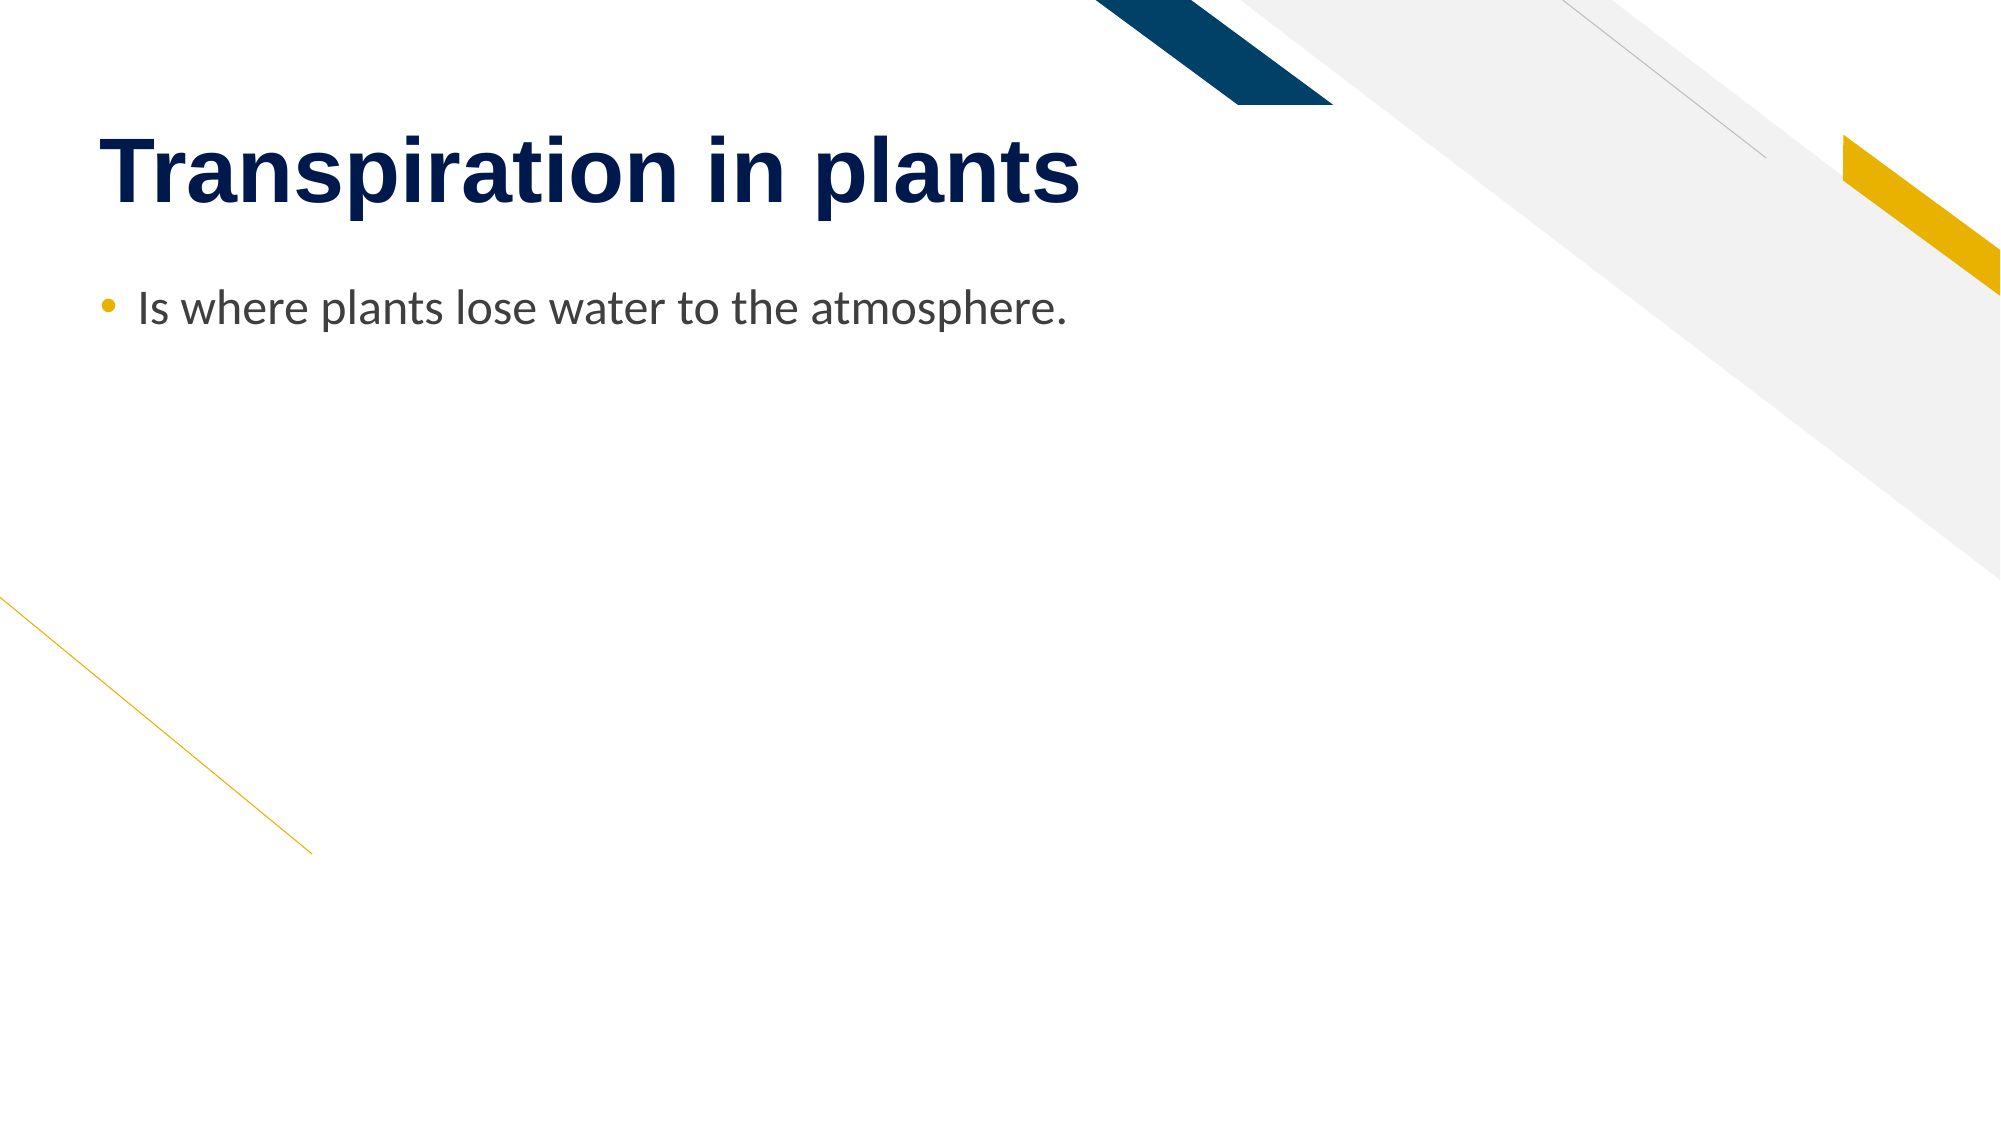

# Transpiration in plants
Is where plants lose water to the atmosphere.